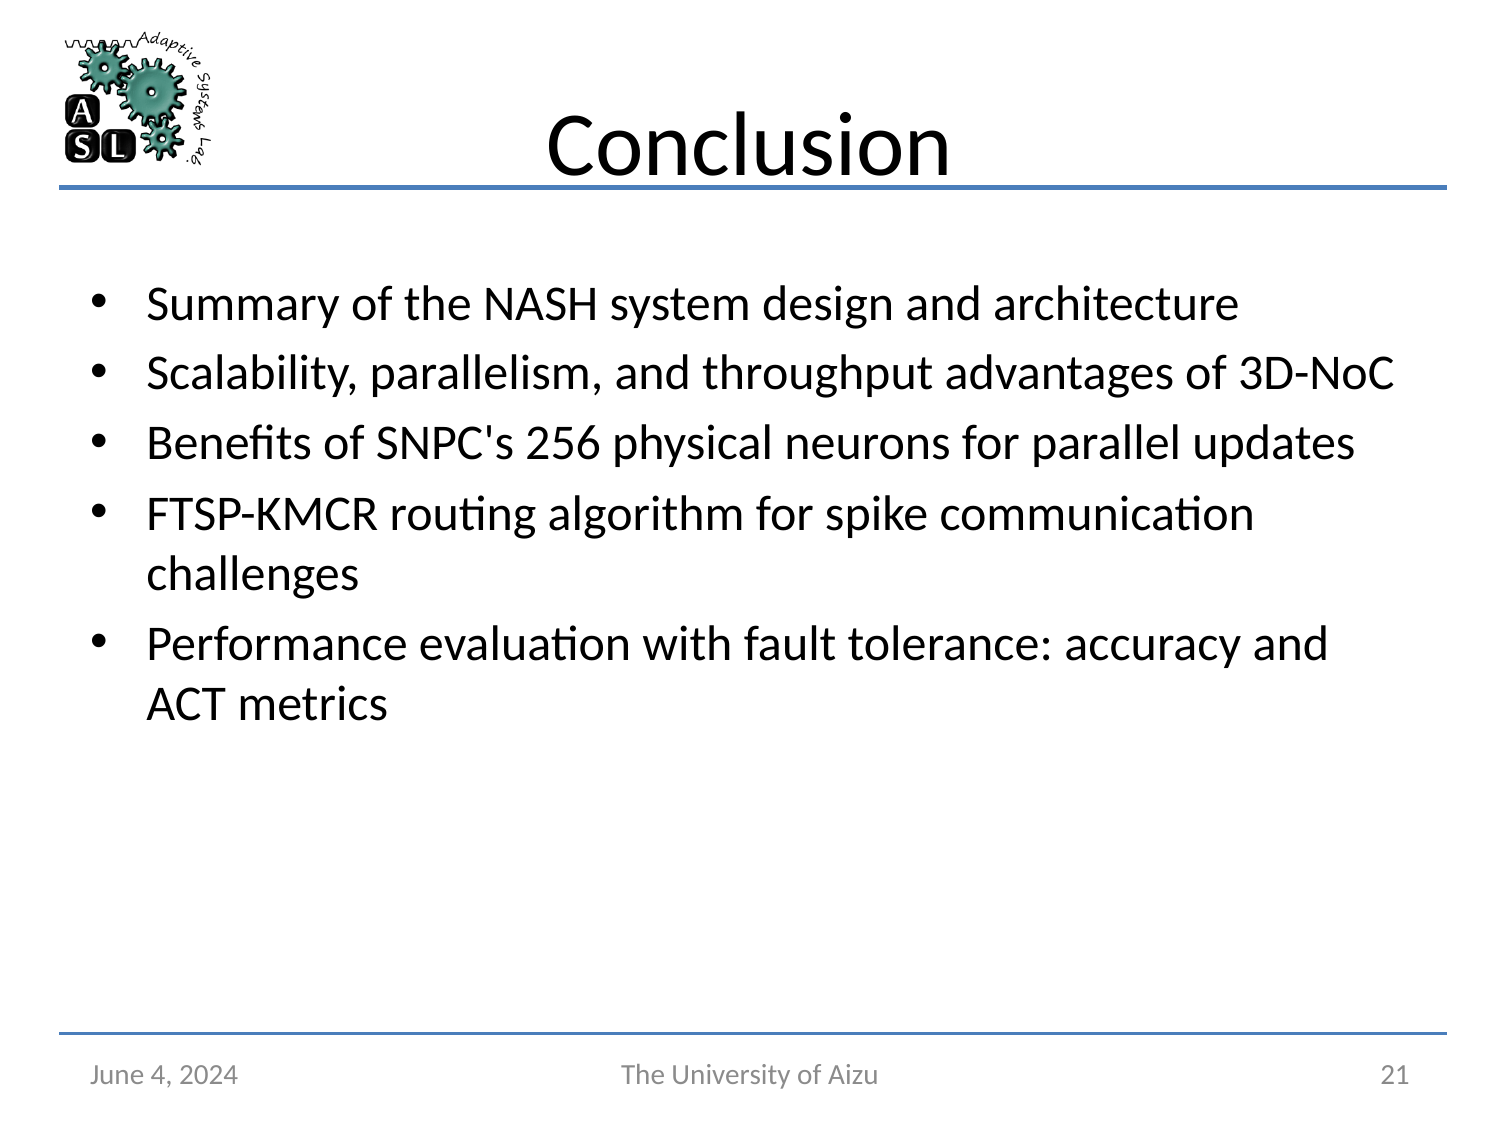

# Conclusion
Summary of the NASH system design and architecture
Scalability, parallelism, and throughput advantages of 3D-NoC
Benefits of SNPC's 256 physical neurons for parallel updates
FTSP-KMCR routing algorithm for spike communication challenges
Performance evaluation with fault tolerance: accuracy and ACT metrics
June 4, 2024
The University of Aizu
21